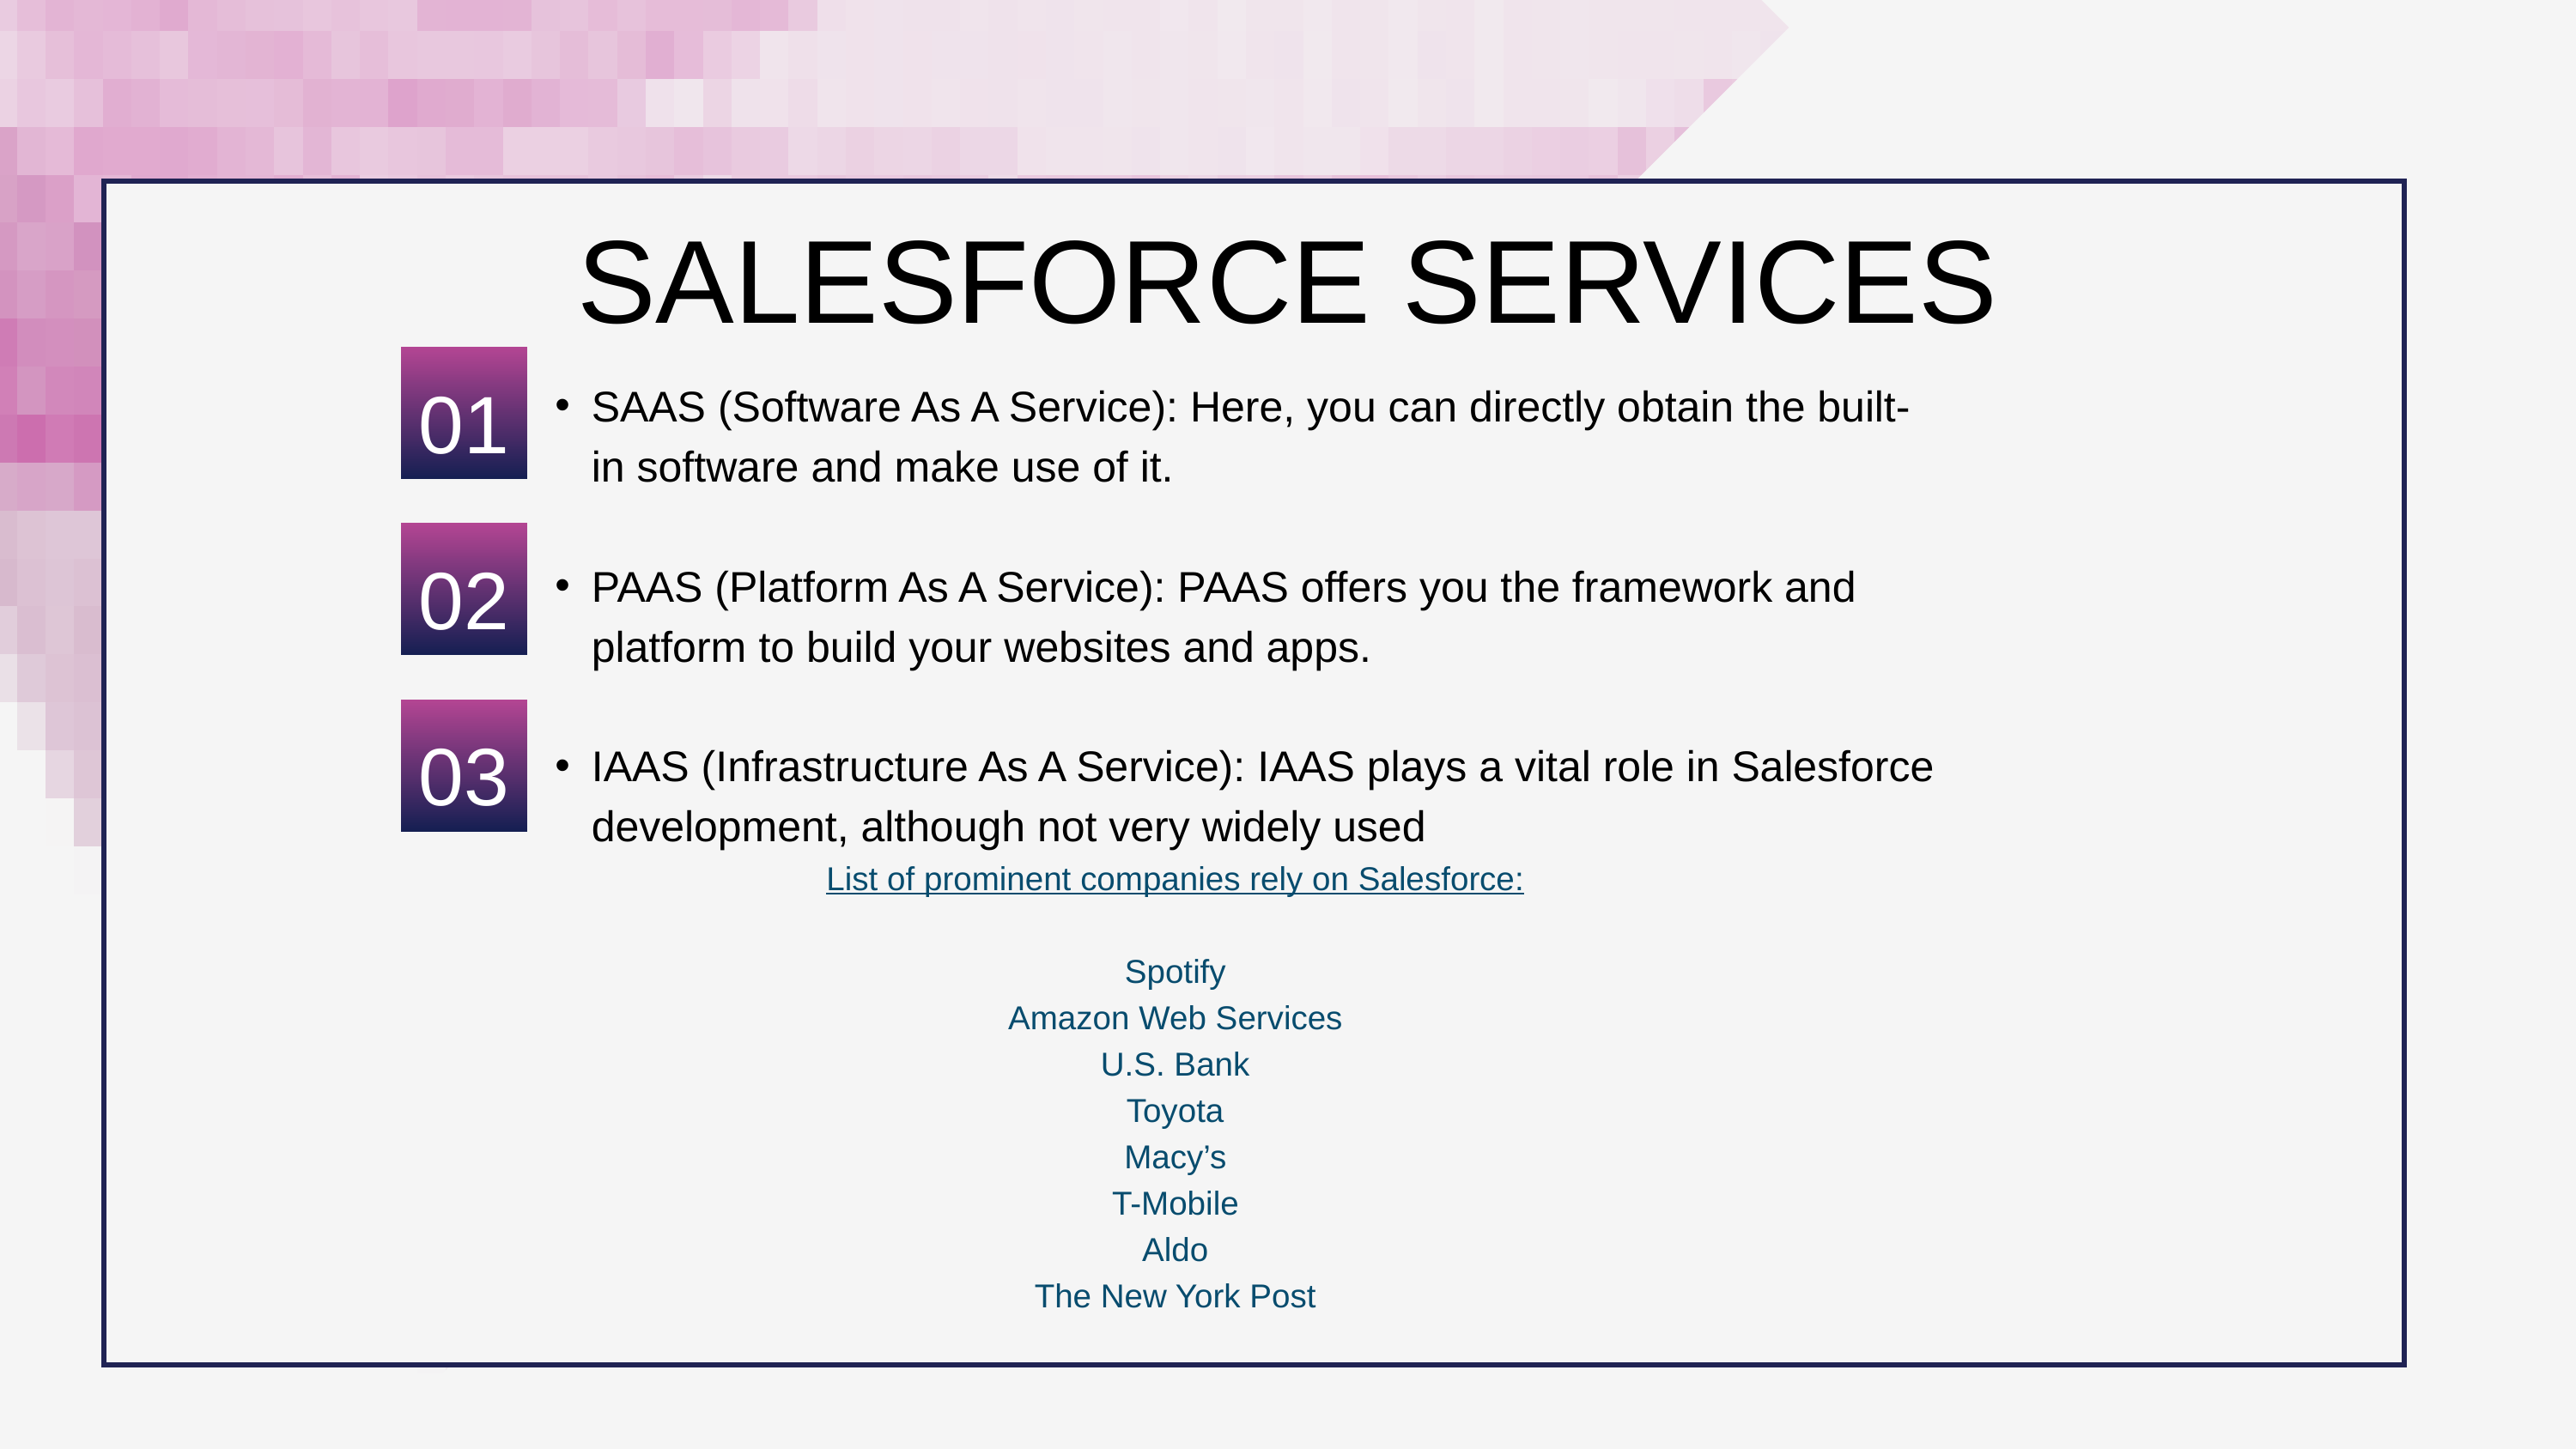

SALESFORCE SERVICES

SAAS (Software As A Service): Here, you can directly obtain the built-in software and make use of it.

PAAS (Platform As A Service): PAAS offers you the framework and platform to build your websites and apps.

IAAS (Infrastructure As A Service): IAAS plays a vital role in Salesforce development, although not very widely used
List of prominent companies rely on Salesforce:

Spotify
Amazon Web Services
U.S. Bank
Toyota
Macy’s
T-Mobile
Aldo
The New York Post

01

02

03